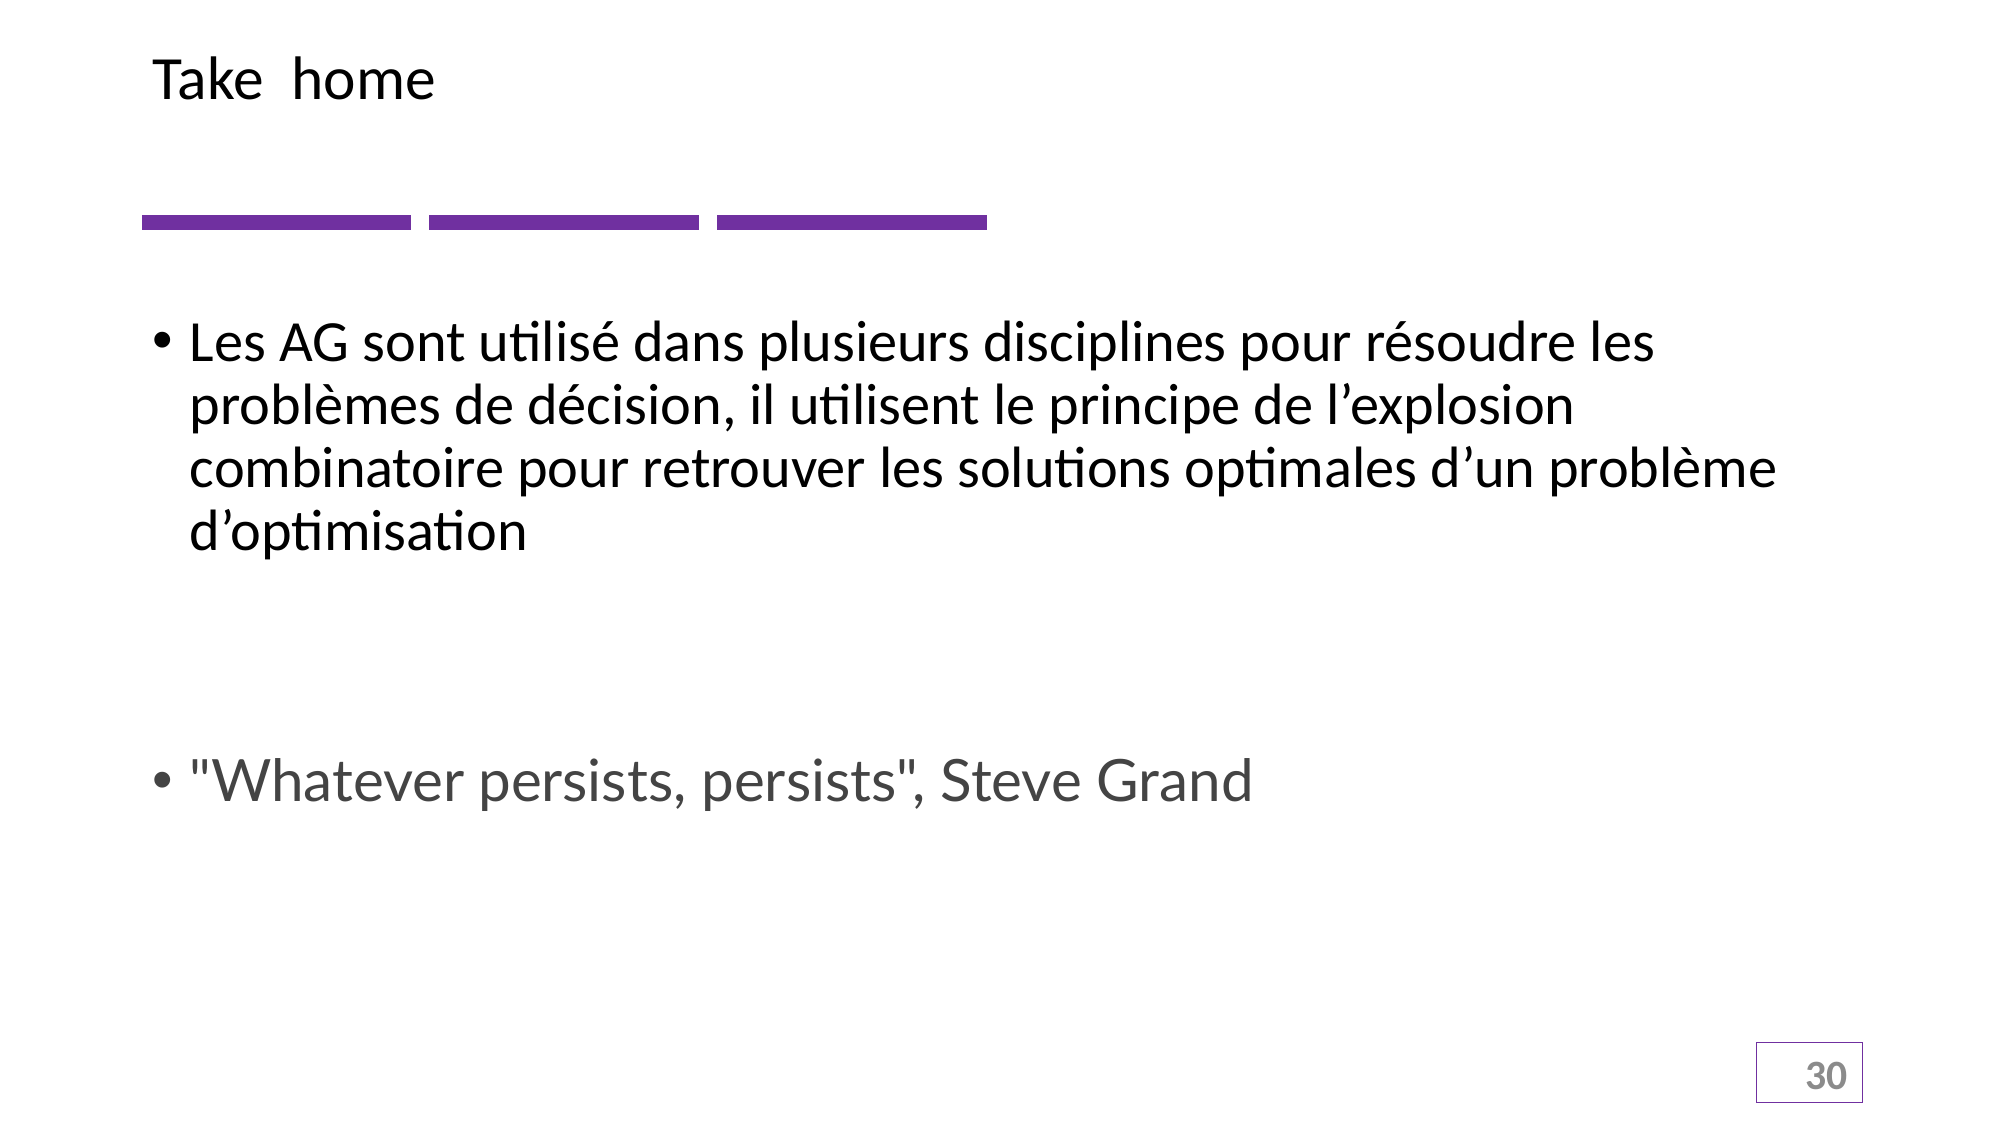

# Take  home
Les AG sont utilisé dans plusieurs disciplines pour résoudre les problèmes de décision, il utilisent le principe de l’explosion combinatoire pour retrouver les solutions optimales d’un problème d’optimisation

"Whatever persists, persists", Steve Grand
30